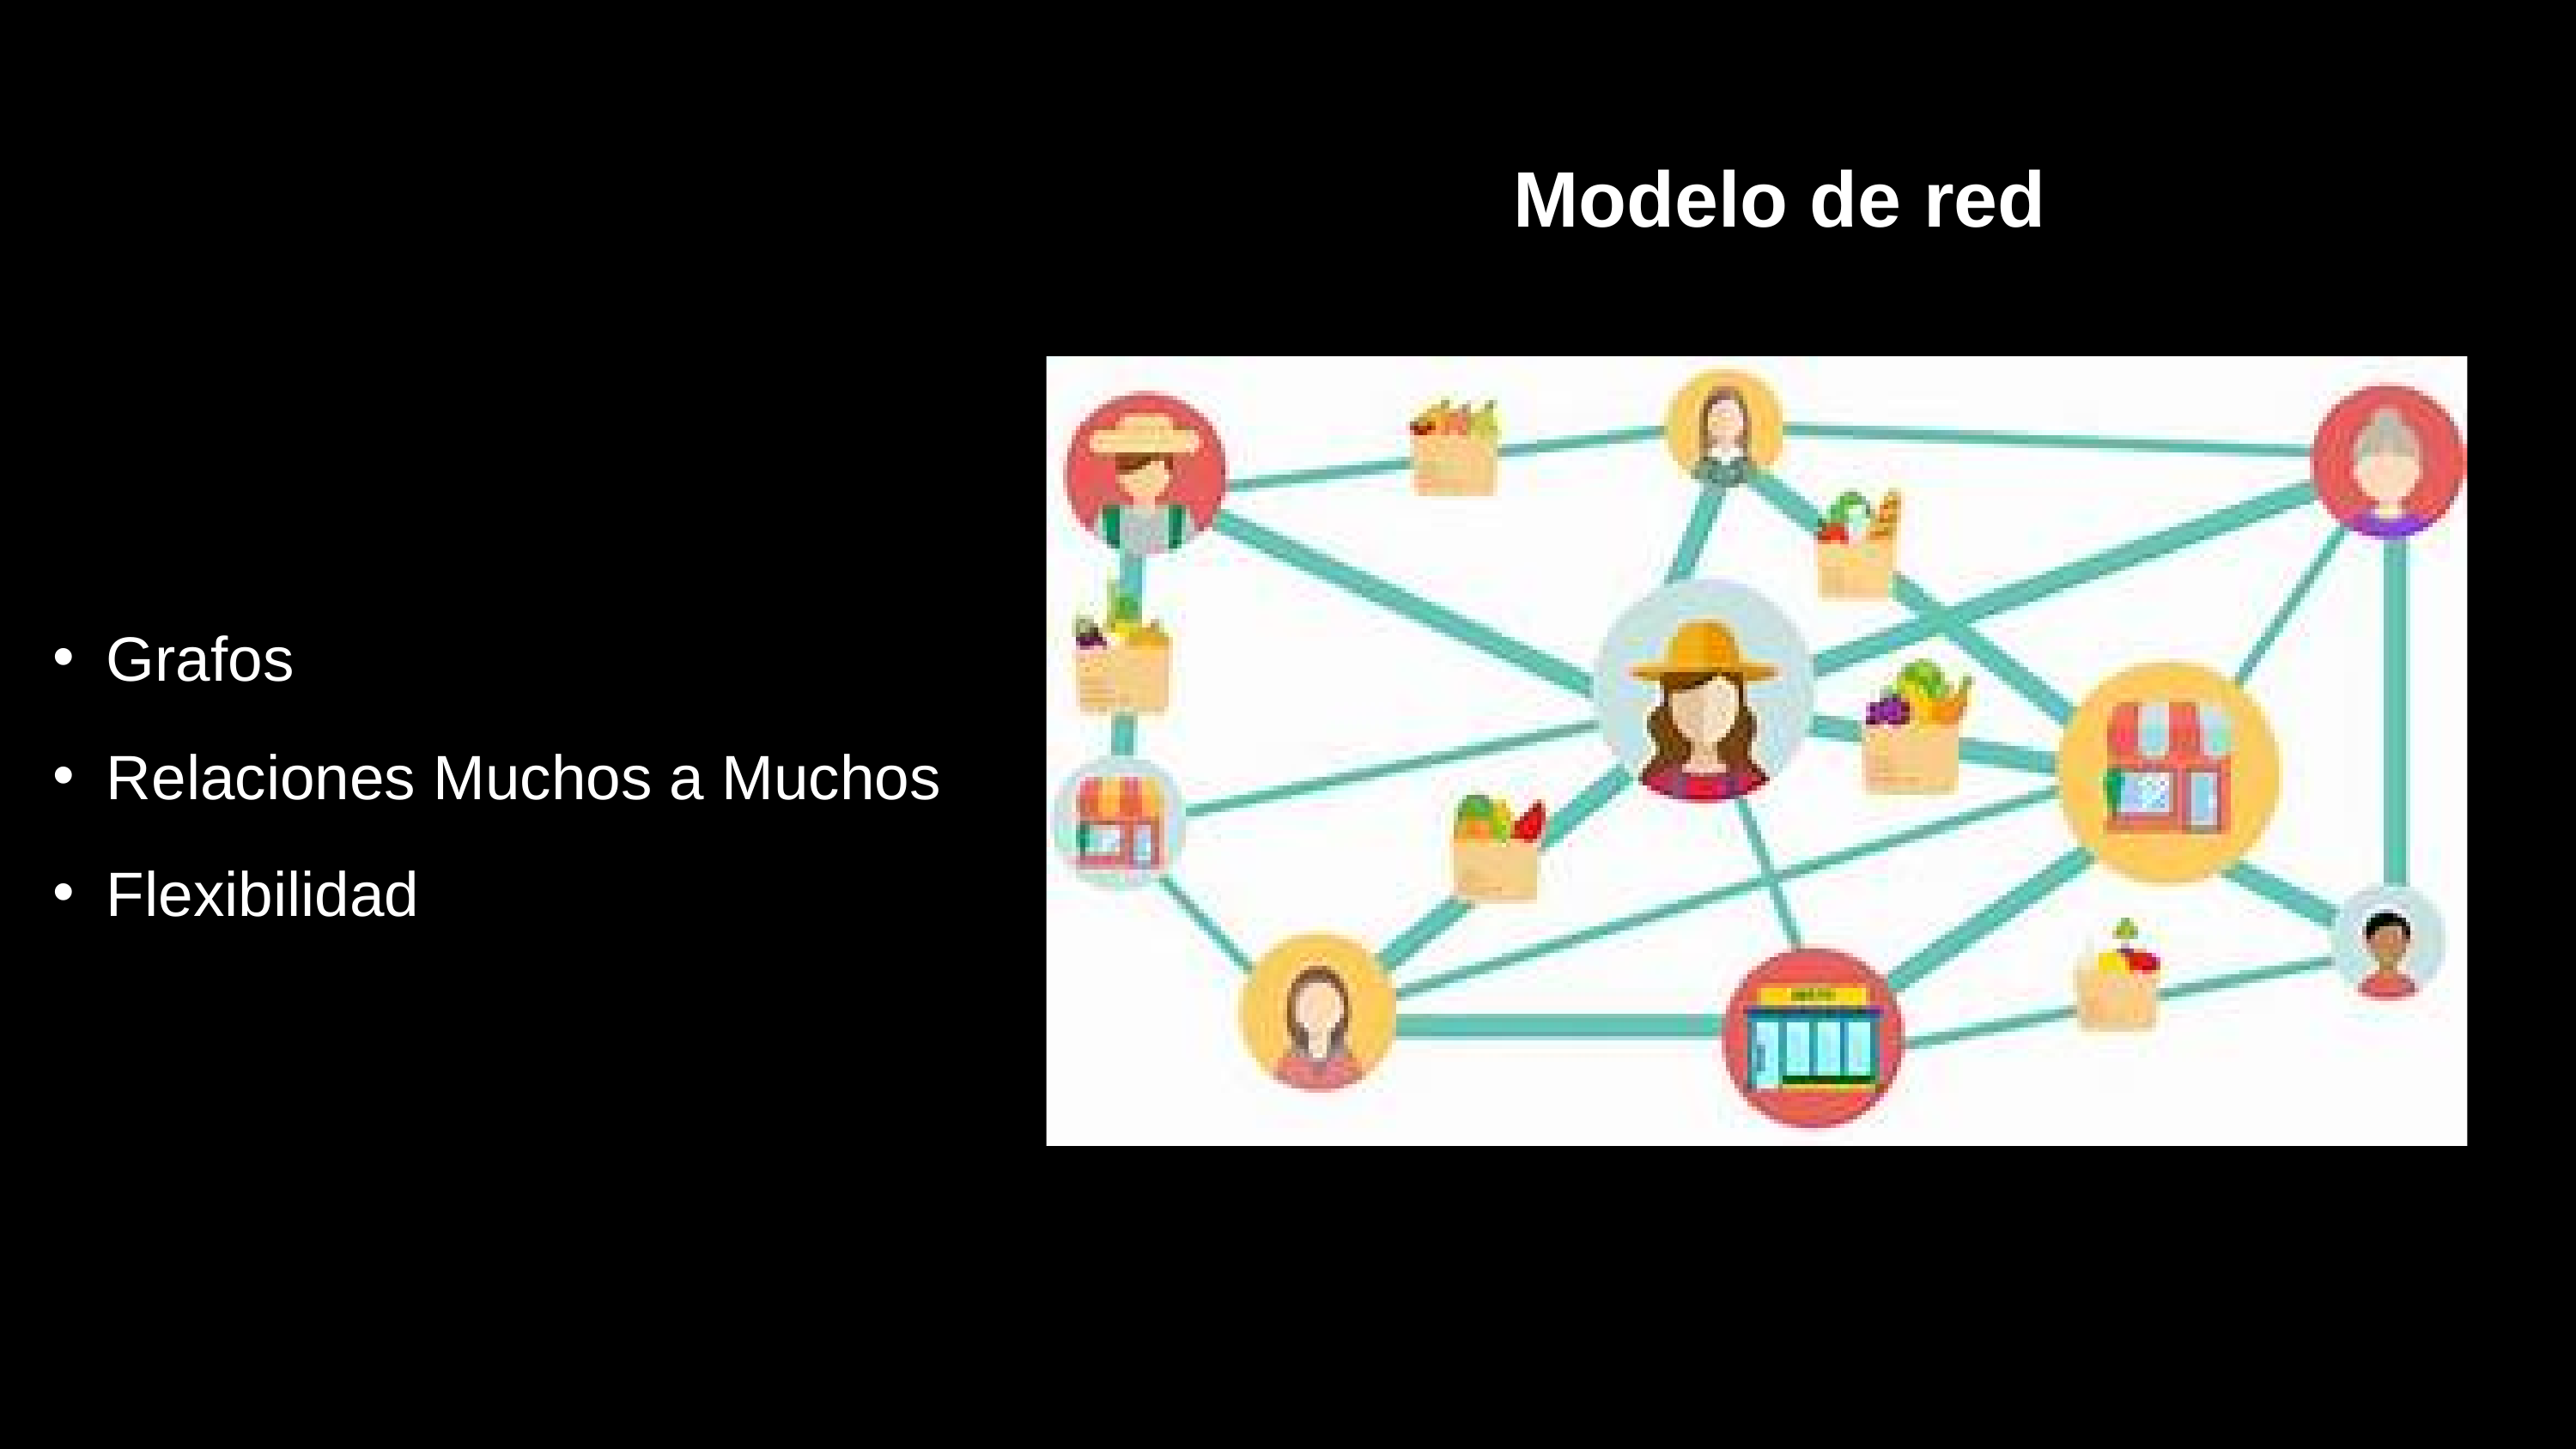

Modelo de red

Grafos
Relaciones Muchos a Muchos
Flexibilidad